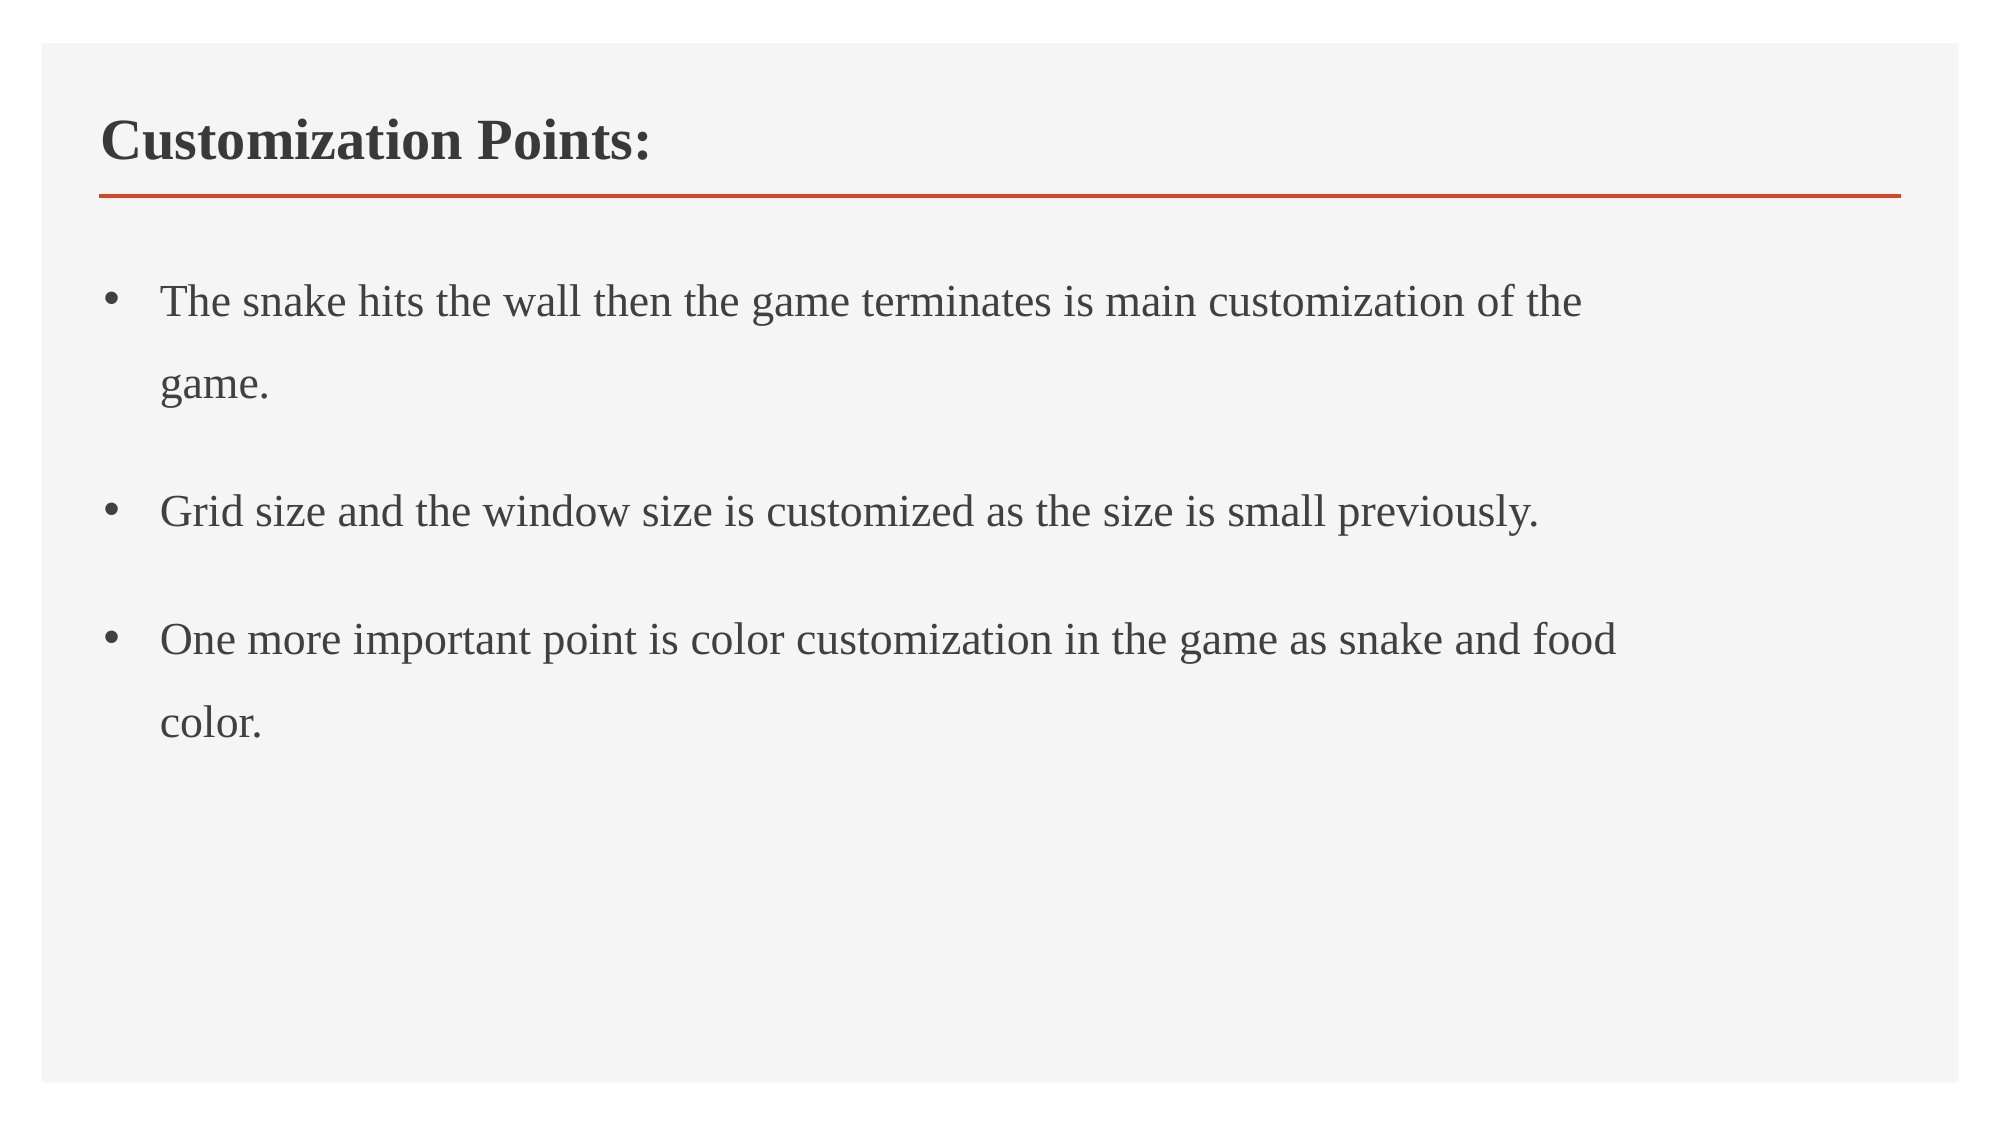

# Customization Points:
The snake hits the wall then the game terminates is main customization of the game.
Grid size and the window size is customized as the size is small previously.
One more important point is color customization in the game as snake and food color.